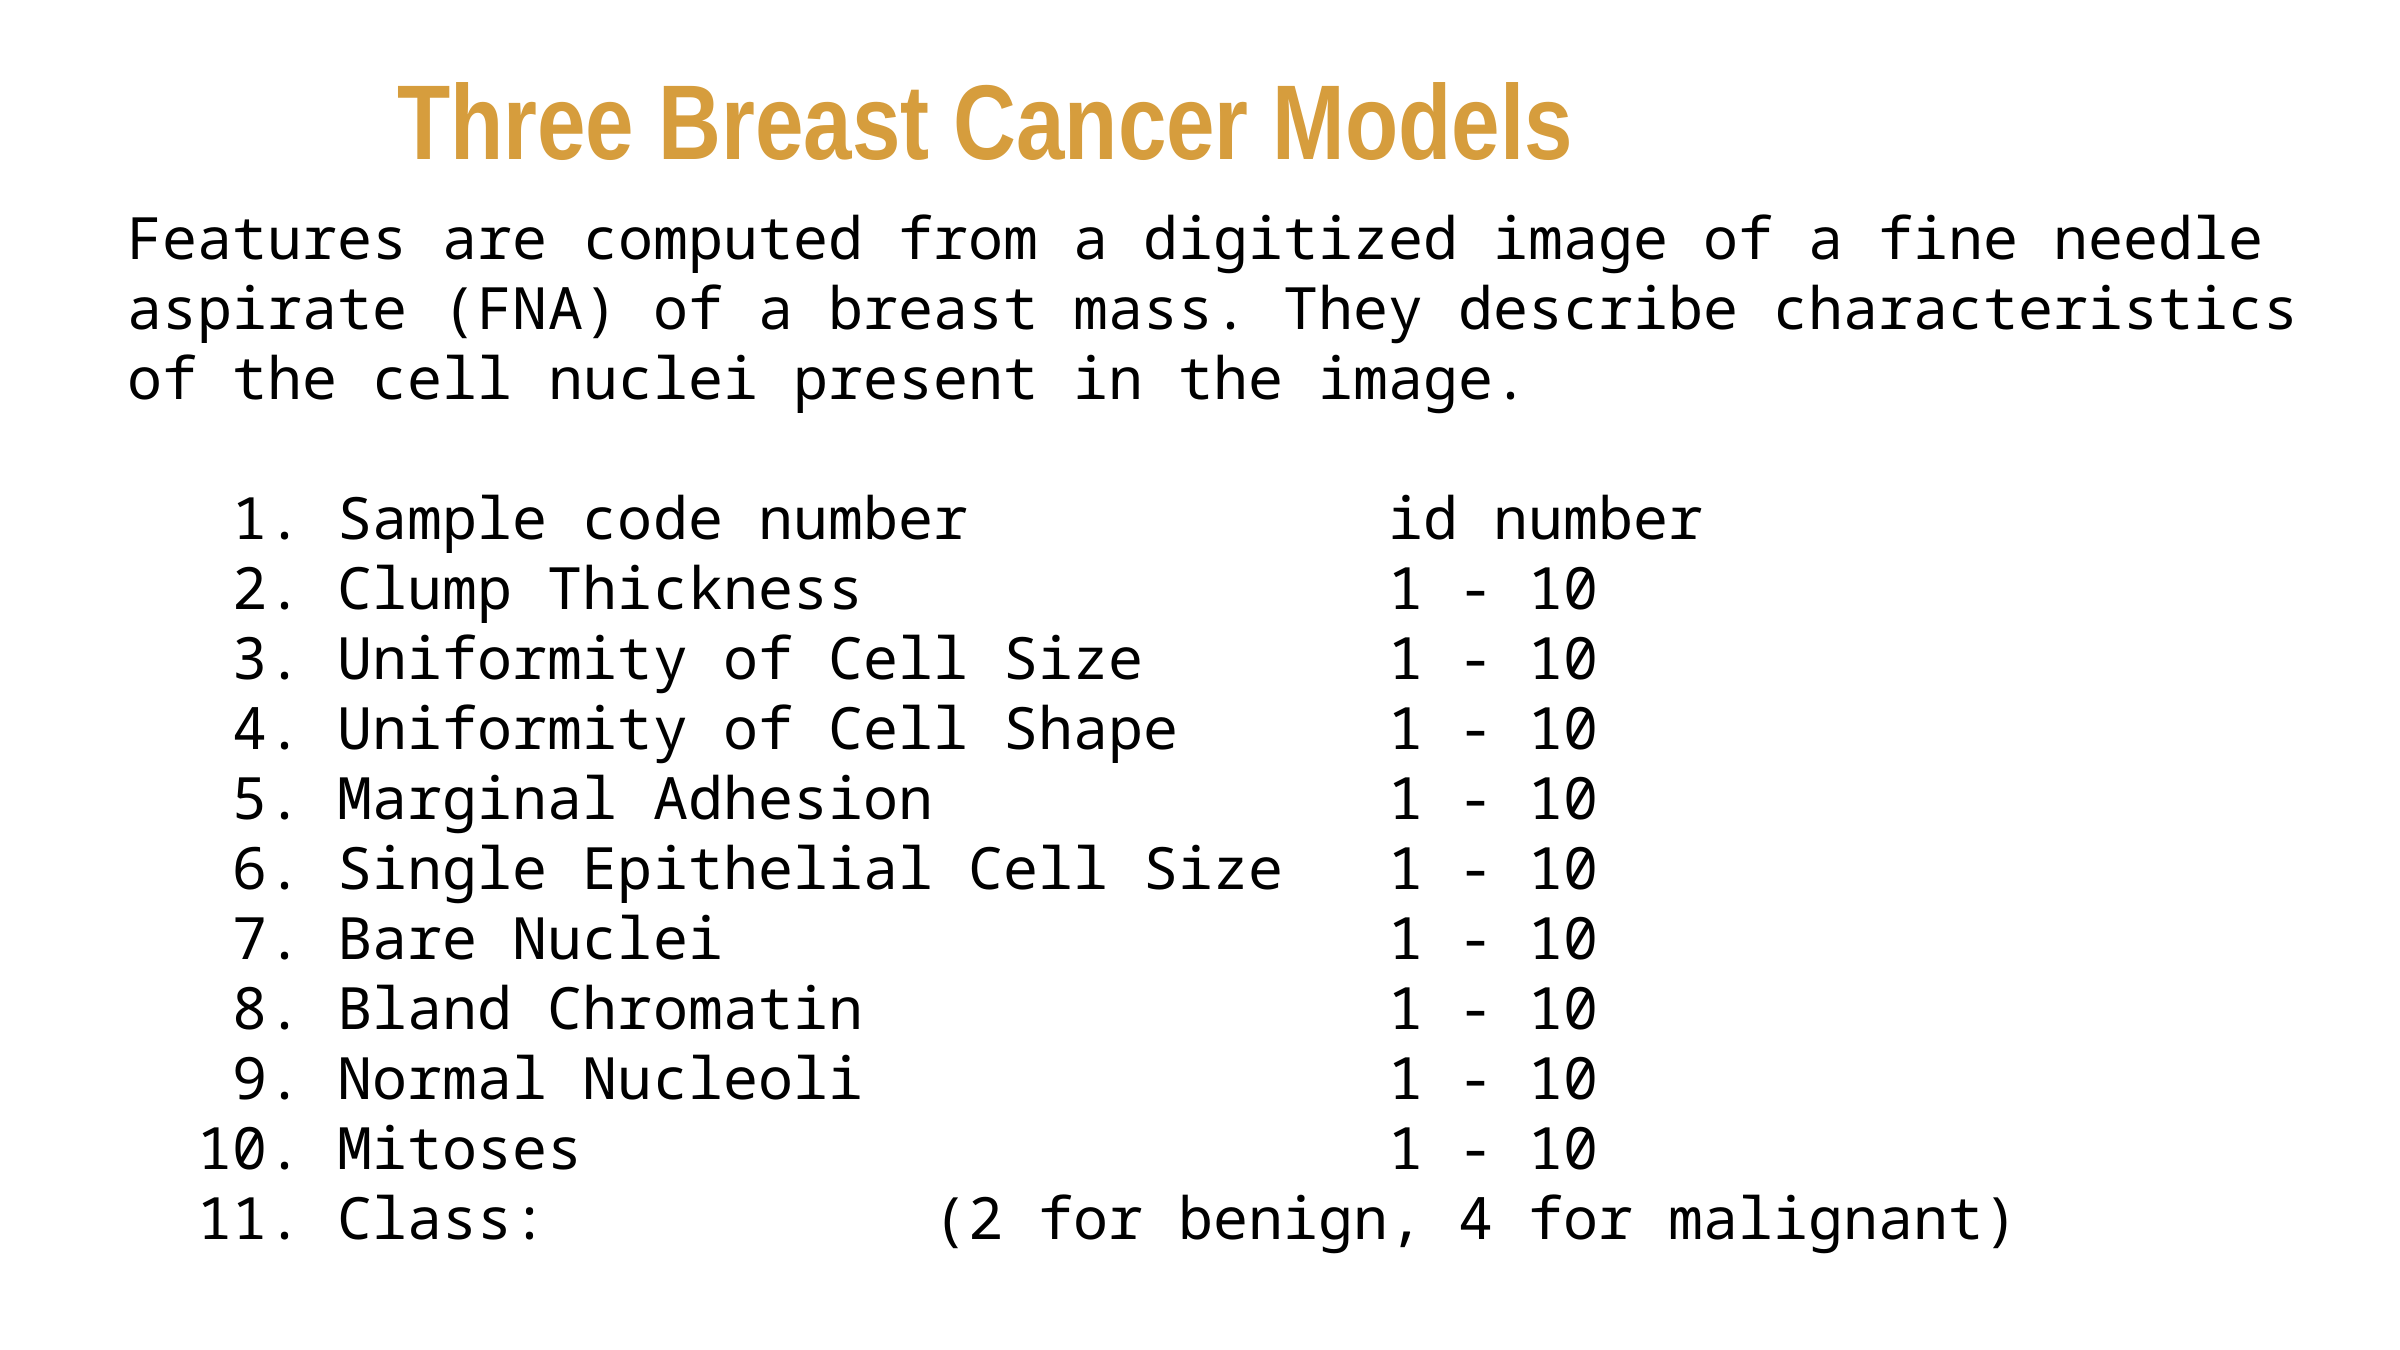

Three Breast Cancer Models
Features are computed from a digitized image of a fine needle
aspirate (FNA) of a breast mass. They describe characteristics
of the cell nuclei present in the image.

   1. Sample code number            id number
   2. Clump Thickness               1 - 10
   3. Uniformity of Cell Size       1 - 10
   4. Uniformity of Cell Shape      1 - 10
   5. Marginal Adhesion             1 - 10
   6. Single Epithelial Cell Size   1 - 10
   7. Bare Nuclei                   1 - 10
   8. Bland Chromatin               1 - 10
   9. Normal Nucleoli               1 - 10
  10. Mitoses                       1 - 10
  11. Class:           (2 for benign, 4 for malignant)